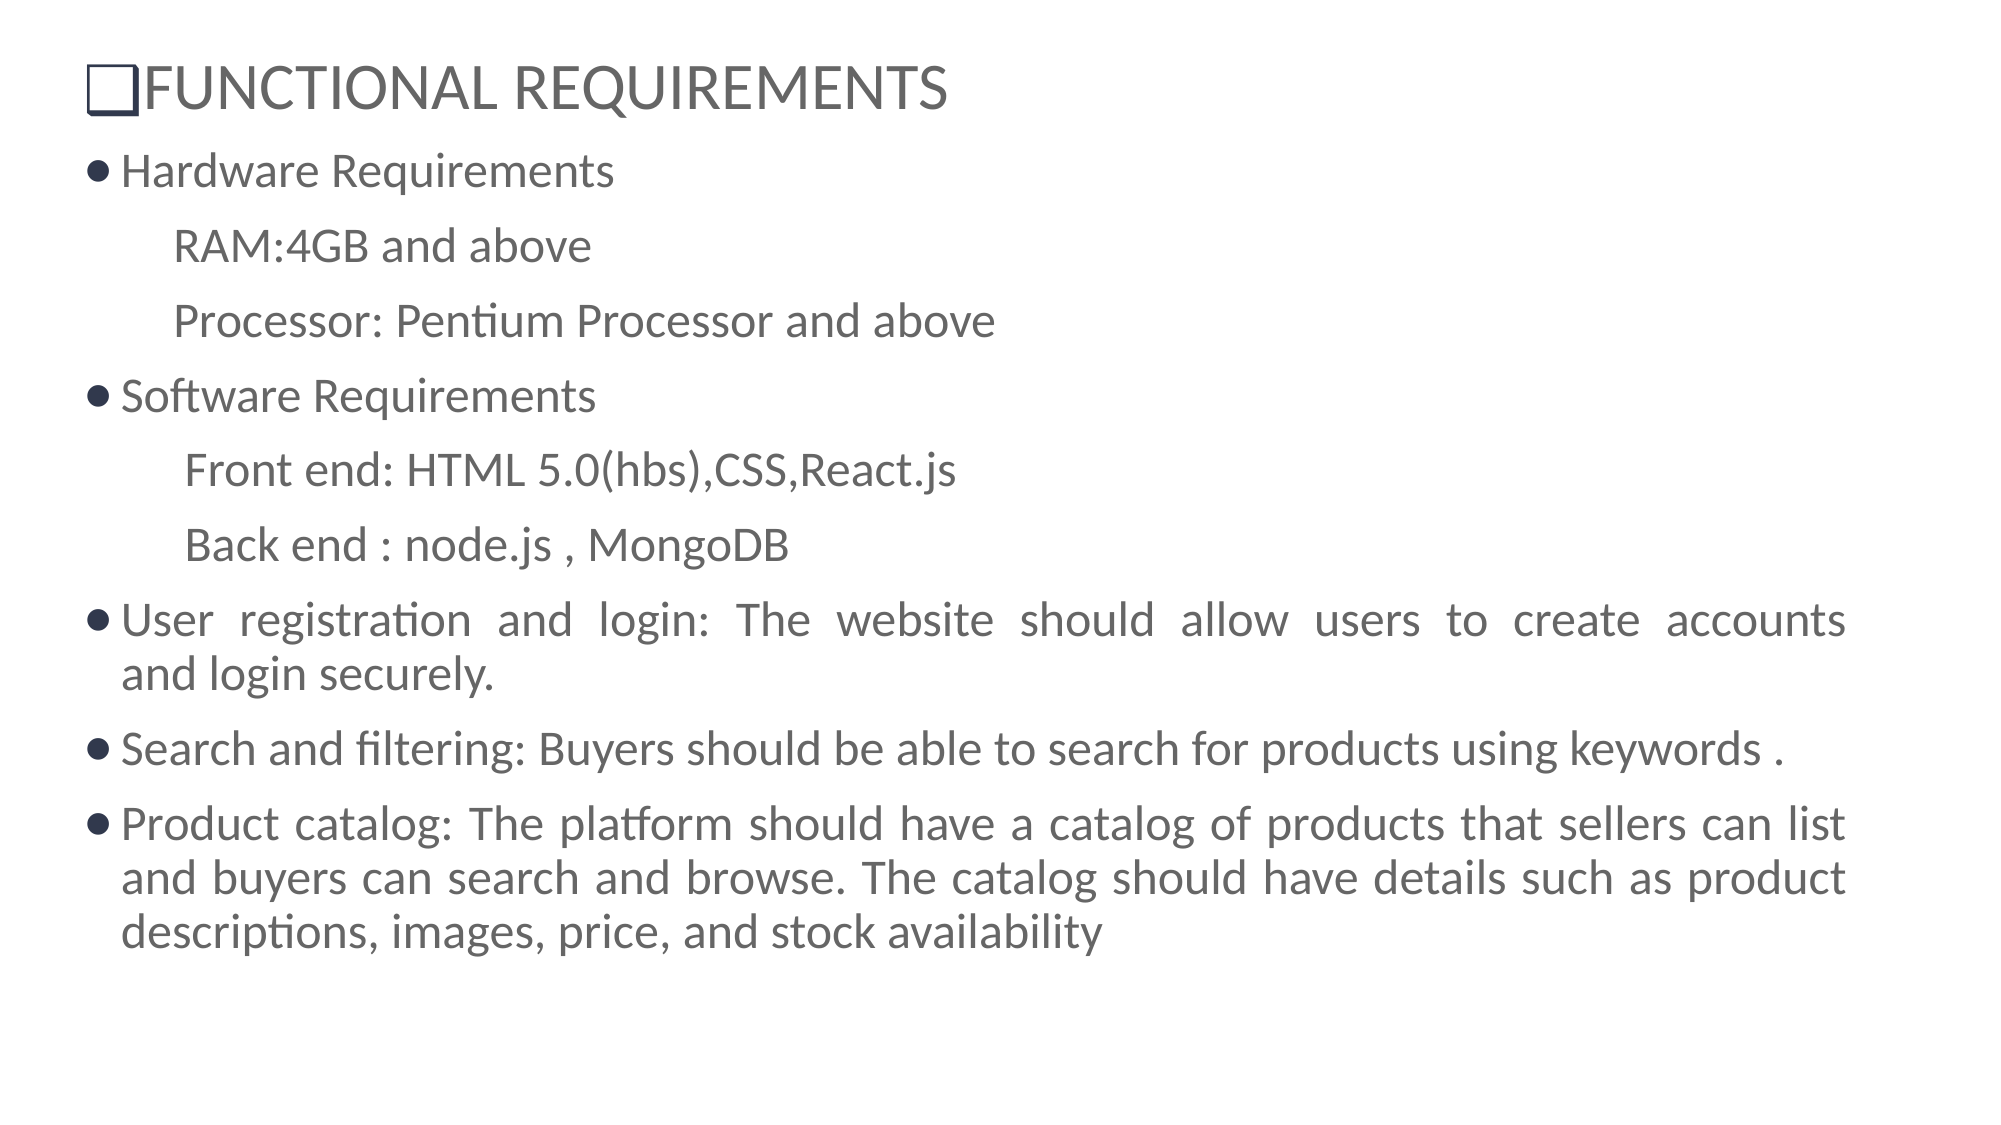

FUNCTIONAL REQUIREMENTS
Hardware Requirements
        RAM:4GB and above
        Processor: Pentium Processor and above
Software Requirements
         Front end: HTML 5.0(hbs),CSS,React.js
         Back end : node.js , MongoDB
User registration and login: The website should allow users to create accounts and login securely.
Search and filtering: Buyers should be able to search for products using keywords .
Product catalog: The platform should have a catalog of products that sellers can list and buyers can search and browse. The catalog should have details such as product descriptions, images, price, and stock availability